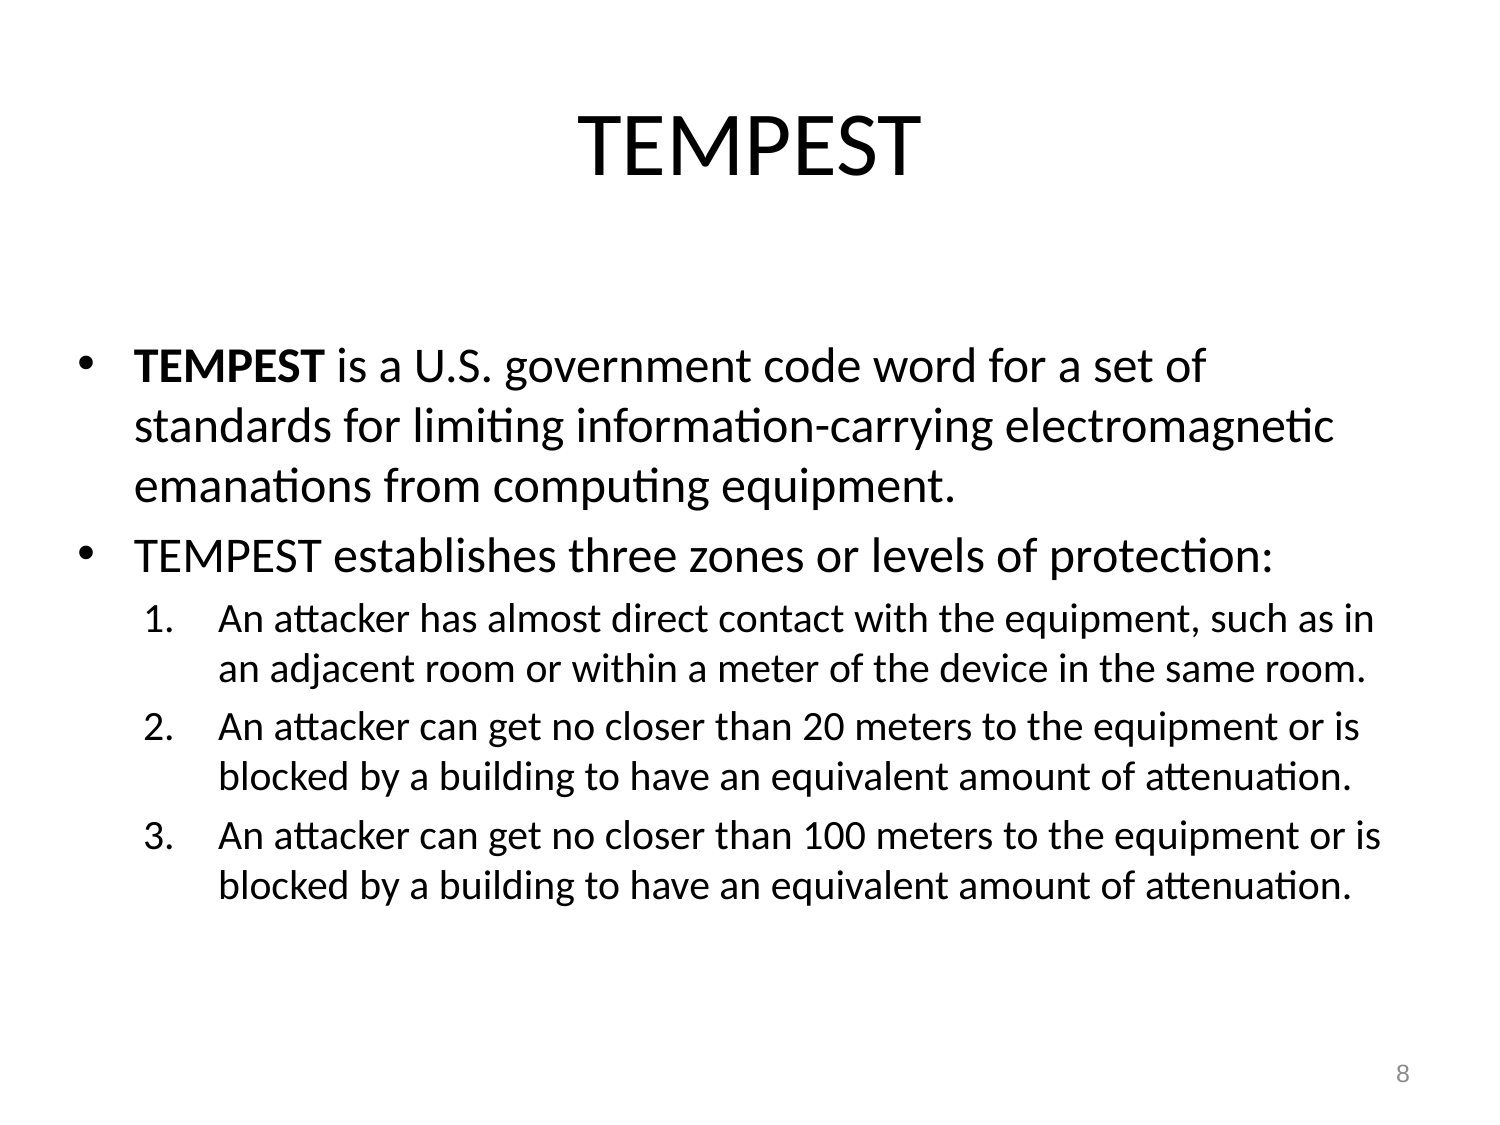

# TEMPEST
TEMPEST is a U.S. government code word for a set of standards for limiting information-carrying electromagnetic emanations from computing equipment.
TEMPEST establishes three zones or levels of protection:
An attacker has almost direct contact with the equipment, such as in an adjacent room or within a meter of the device in the same room.
An attacker can get no closer than 20 meters to the equipment or is blocked by a building to have an equivalent amount of attenuation.
An attacker can get no closer than 100 meters to the equipment or is blocked by a building to have an equivalent amount of attenuation.
8